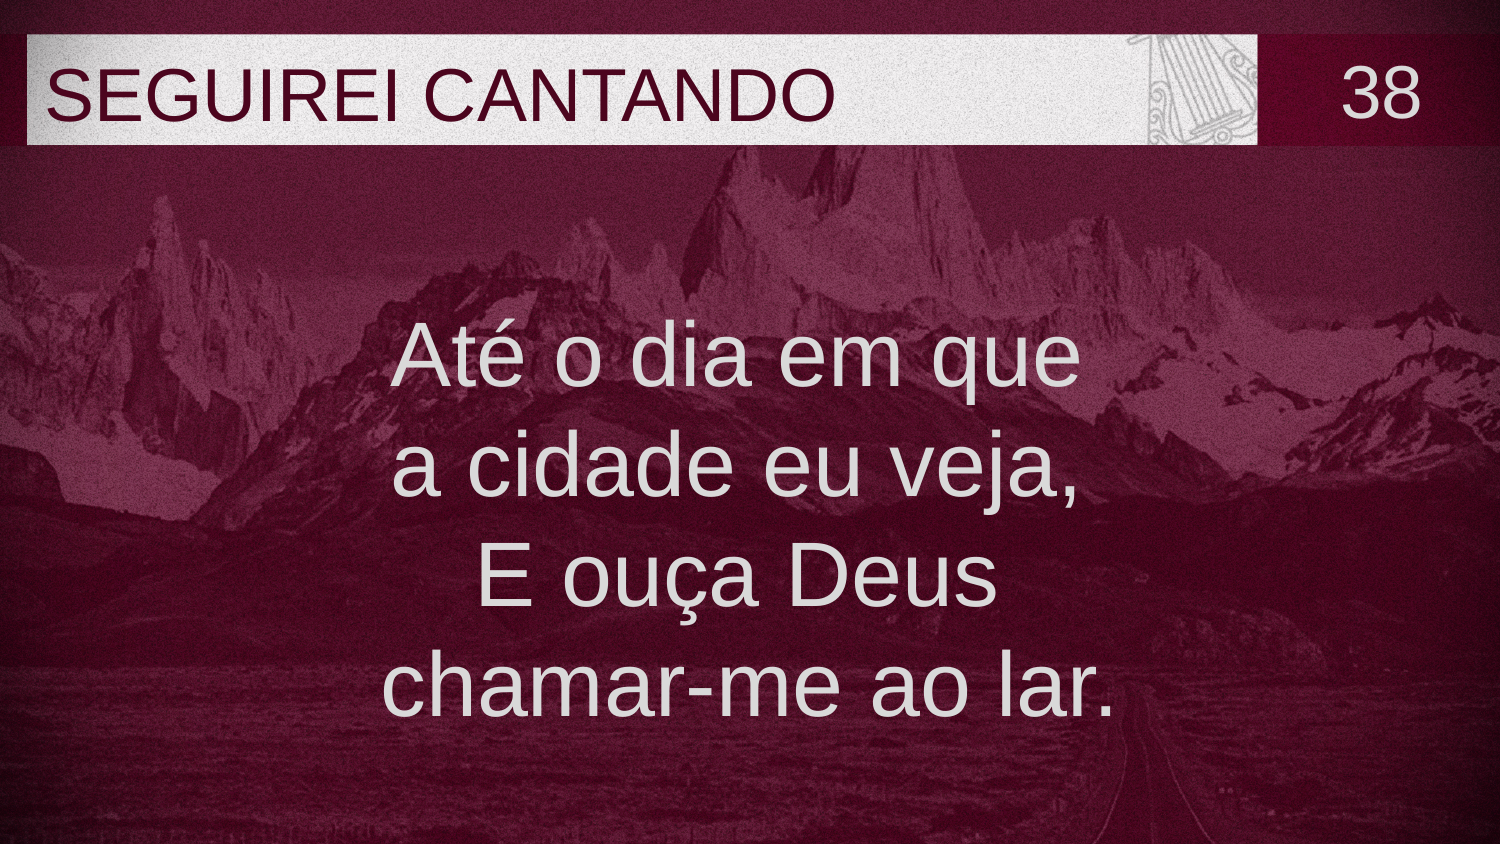

# SEGUIREI CANTANDO
38
Até o dia em que
a cidade eu veja,
E ouça Deus
chamar-me ao lar.